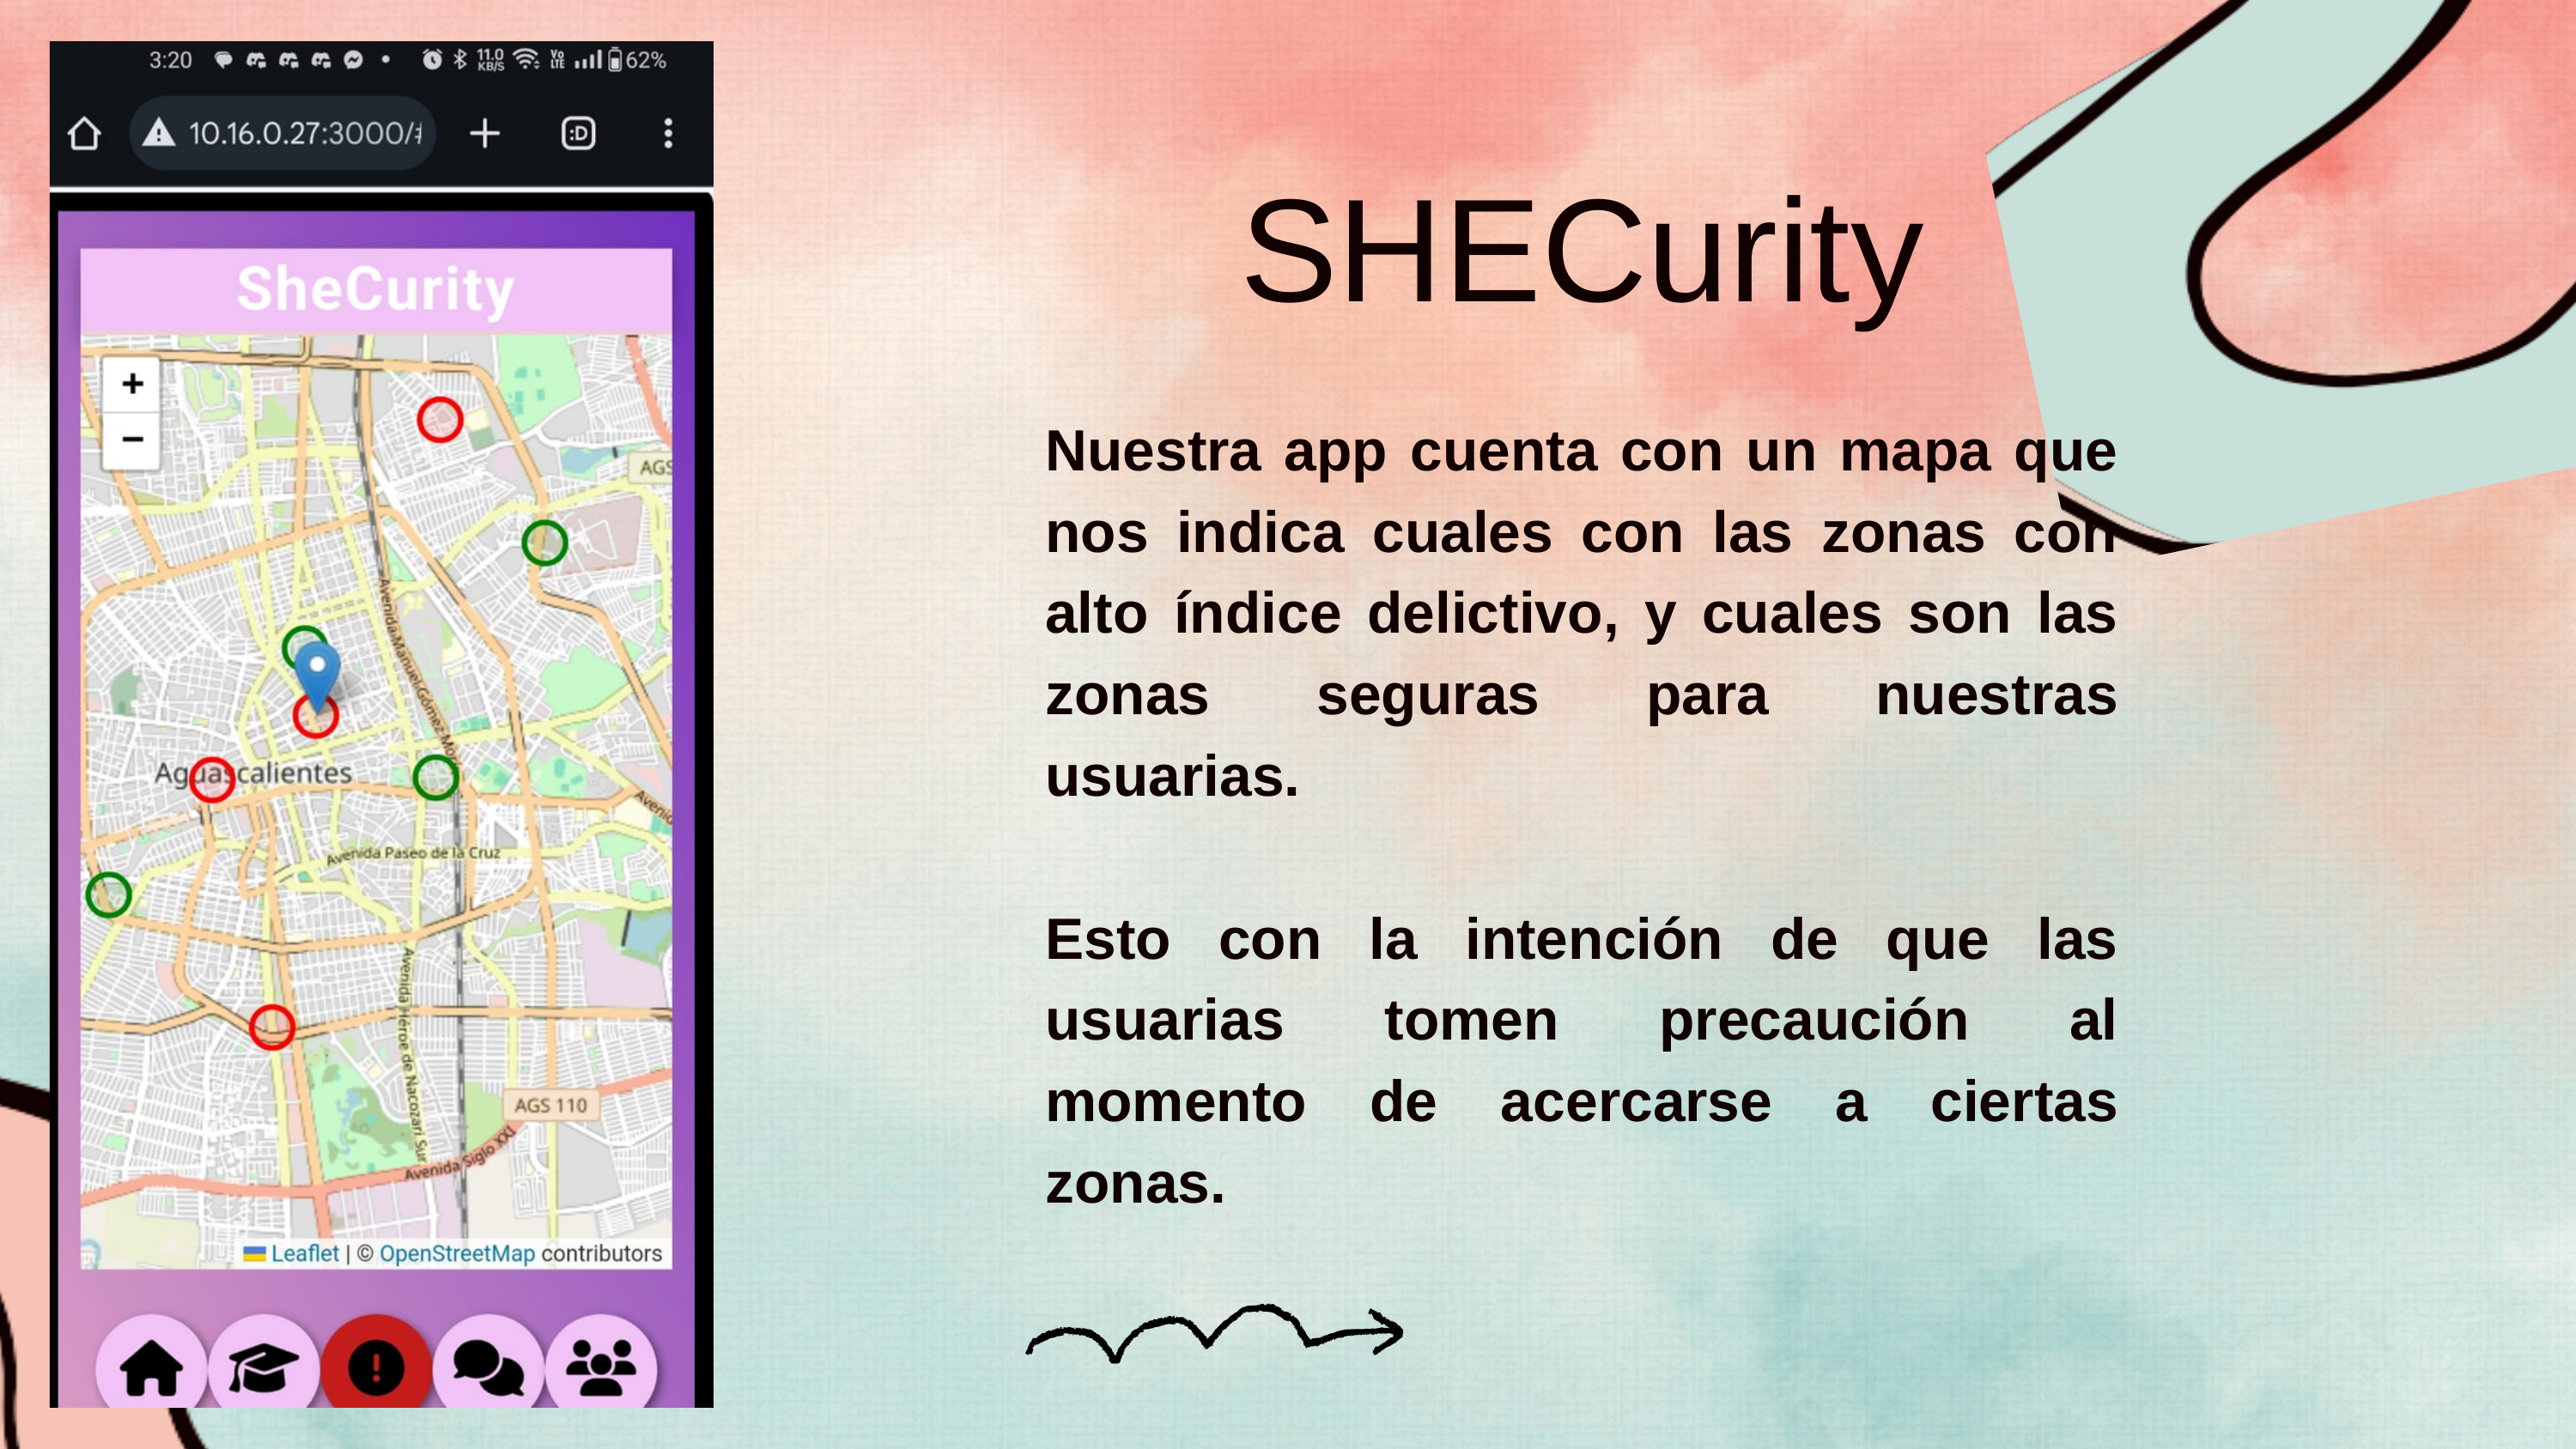

SHECurity
Nuestra app cuenta con un mapa que nos indica cuales con las zonas con alto índice delictivo, y cuales son las zonas seguras para nuestras usuarias.

Esto con la intención de que las usuarias tomen precaución al momento de acercarse a ciertas zonas.